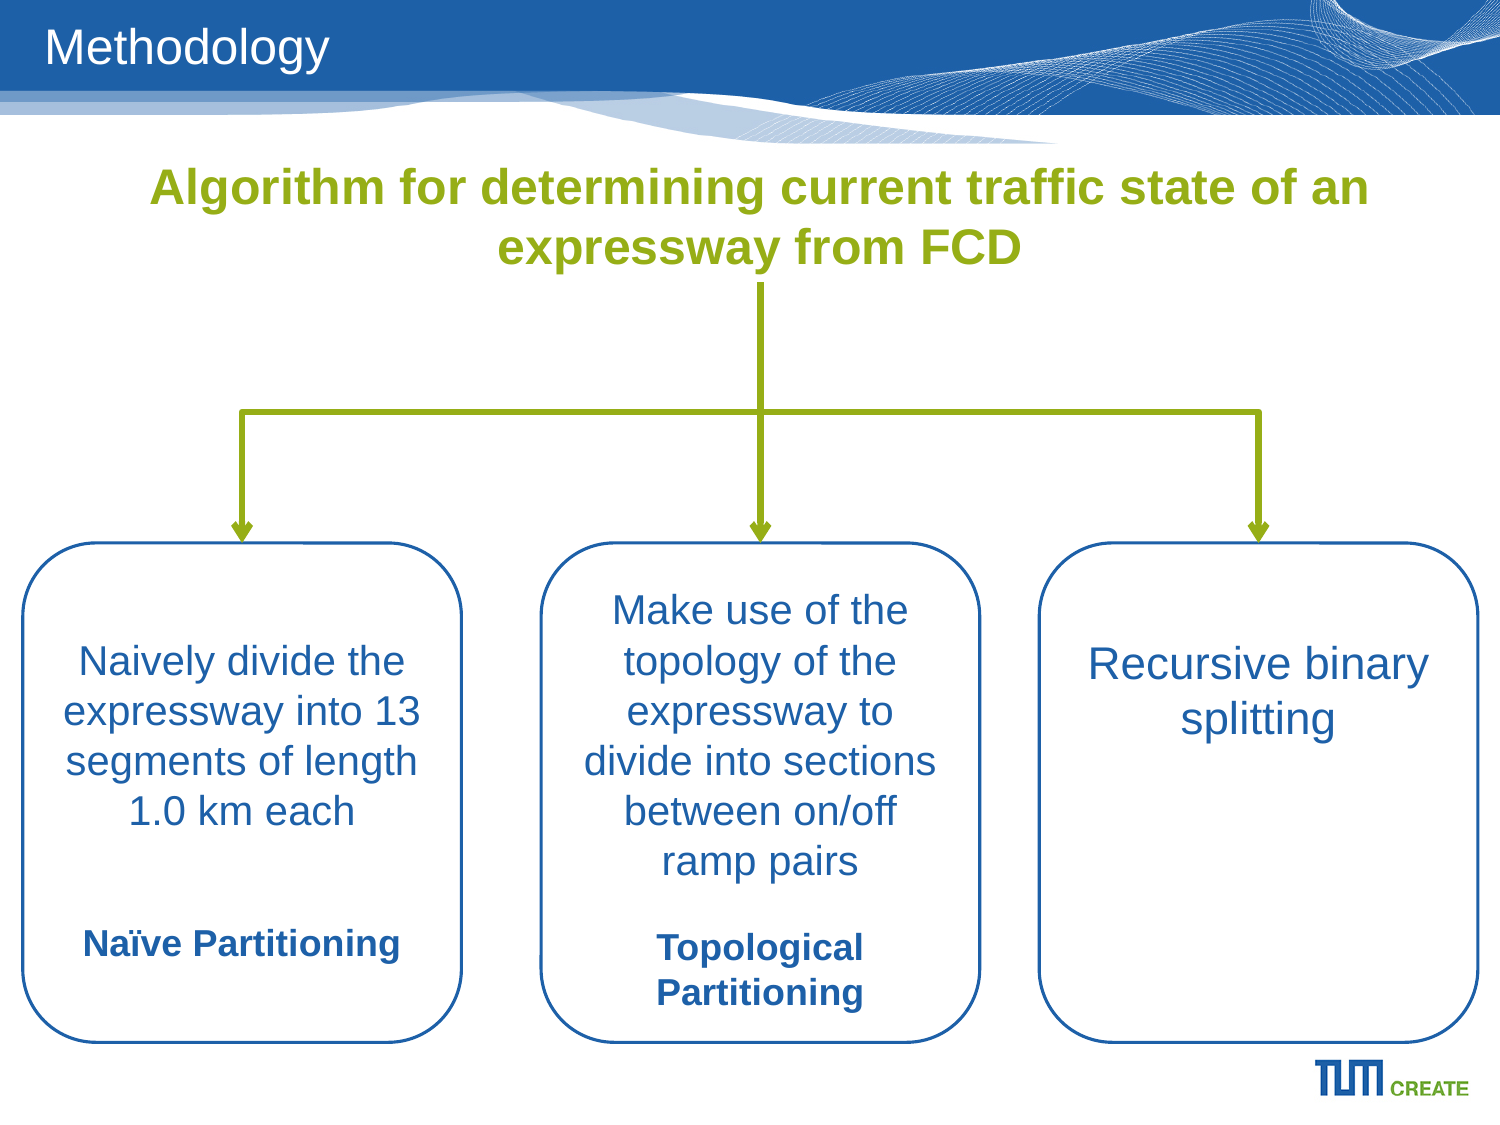

# Methodology
Algorithm for determining current traffic state of an expressway from FCD

Make use of the topology of the expressway to divide into sections between on/off ramp pairs
Naively divide the expressway into 13 segments of length 1.0 km each
Recursive binary splitting
Naïve Partitioning
Topological Partitioning